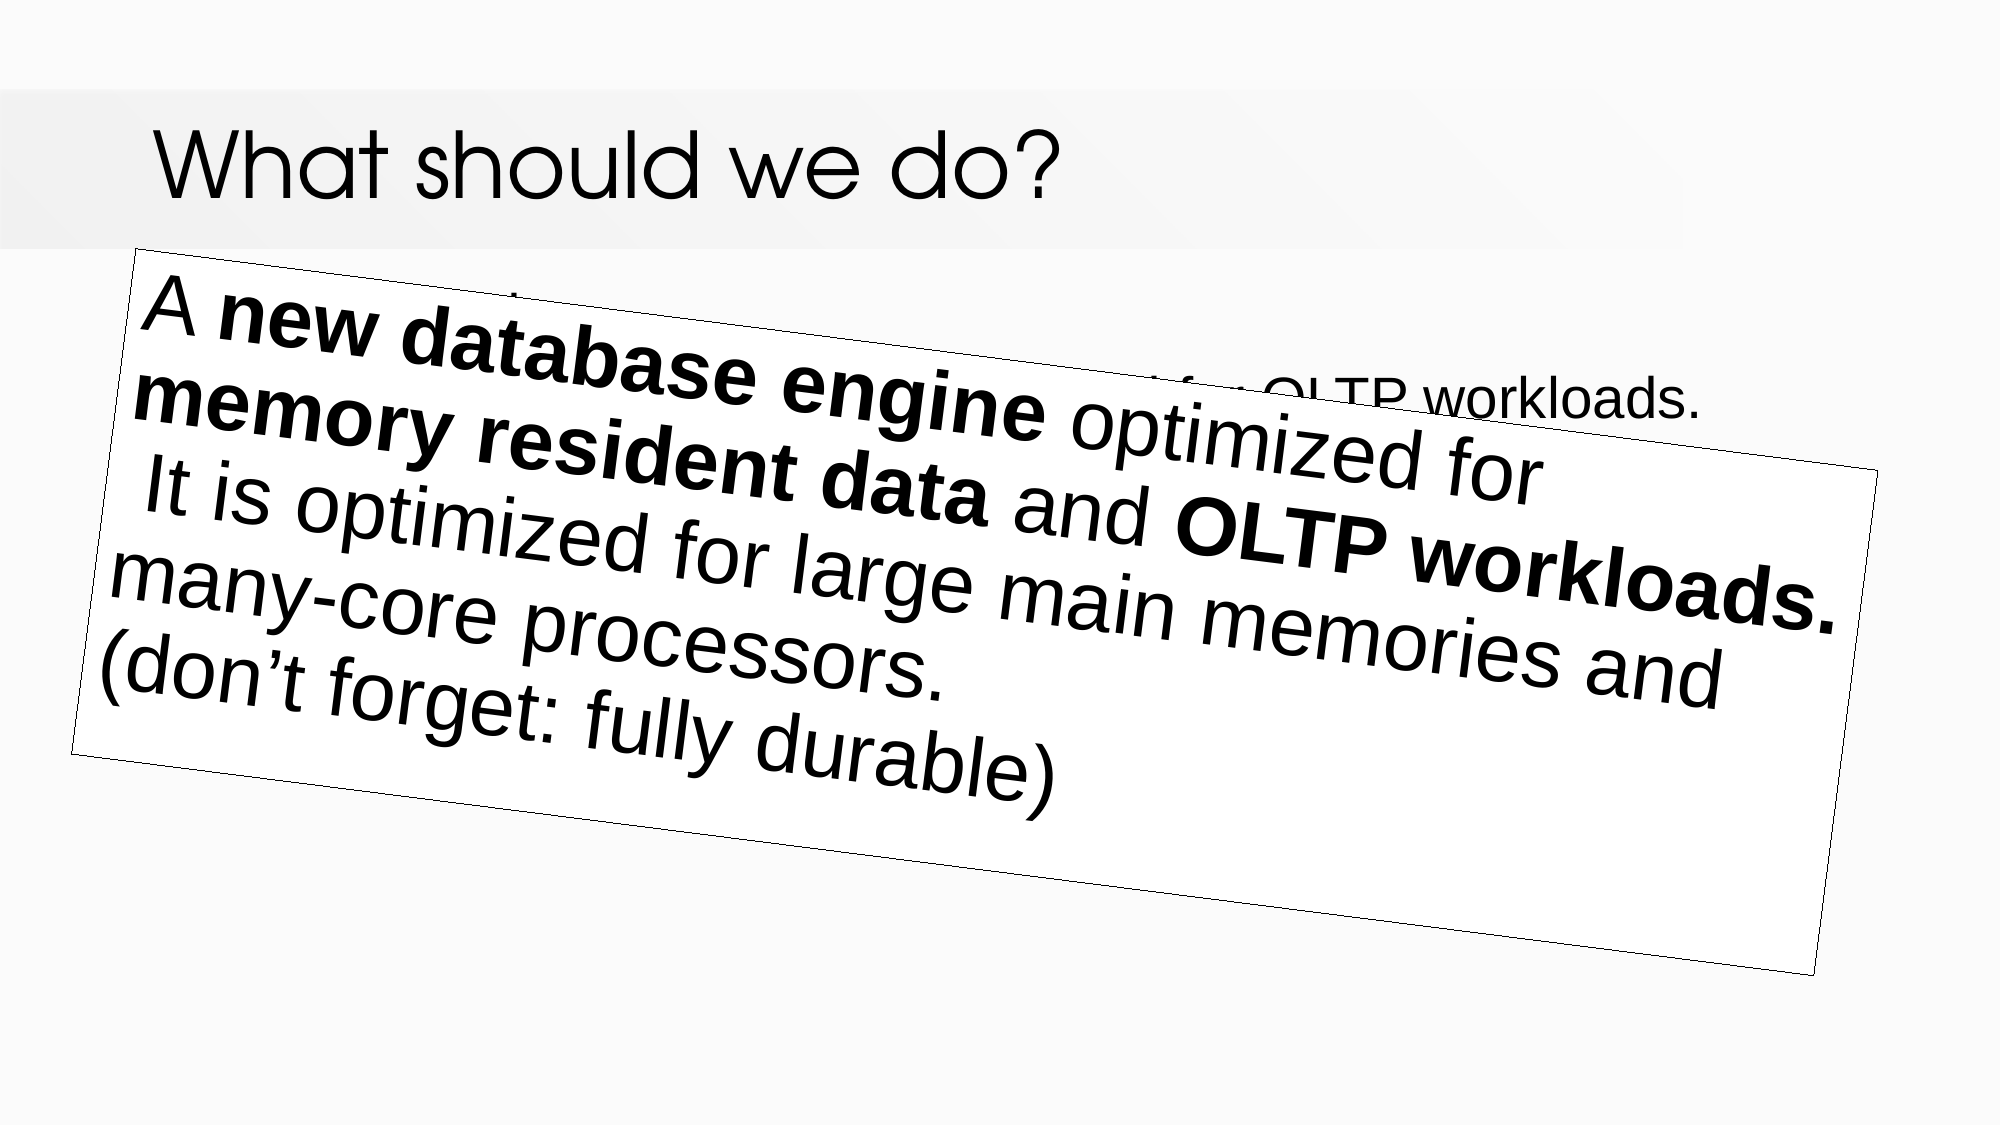

# What should we do?

In Other words:
Specialized database engine tuned for OLTP workloads.
Fitting most or all of data required by a workload into main-memory.
Lower latency time for data operations
A new database engine optimized for memory resident data and OLTP workloads.  It is optimized for large main memories and many-core processors.
(don’t forget: fully durable)